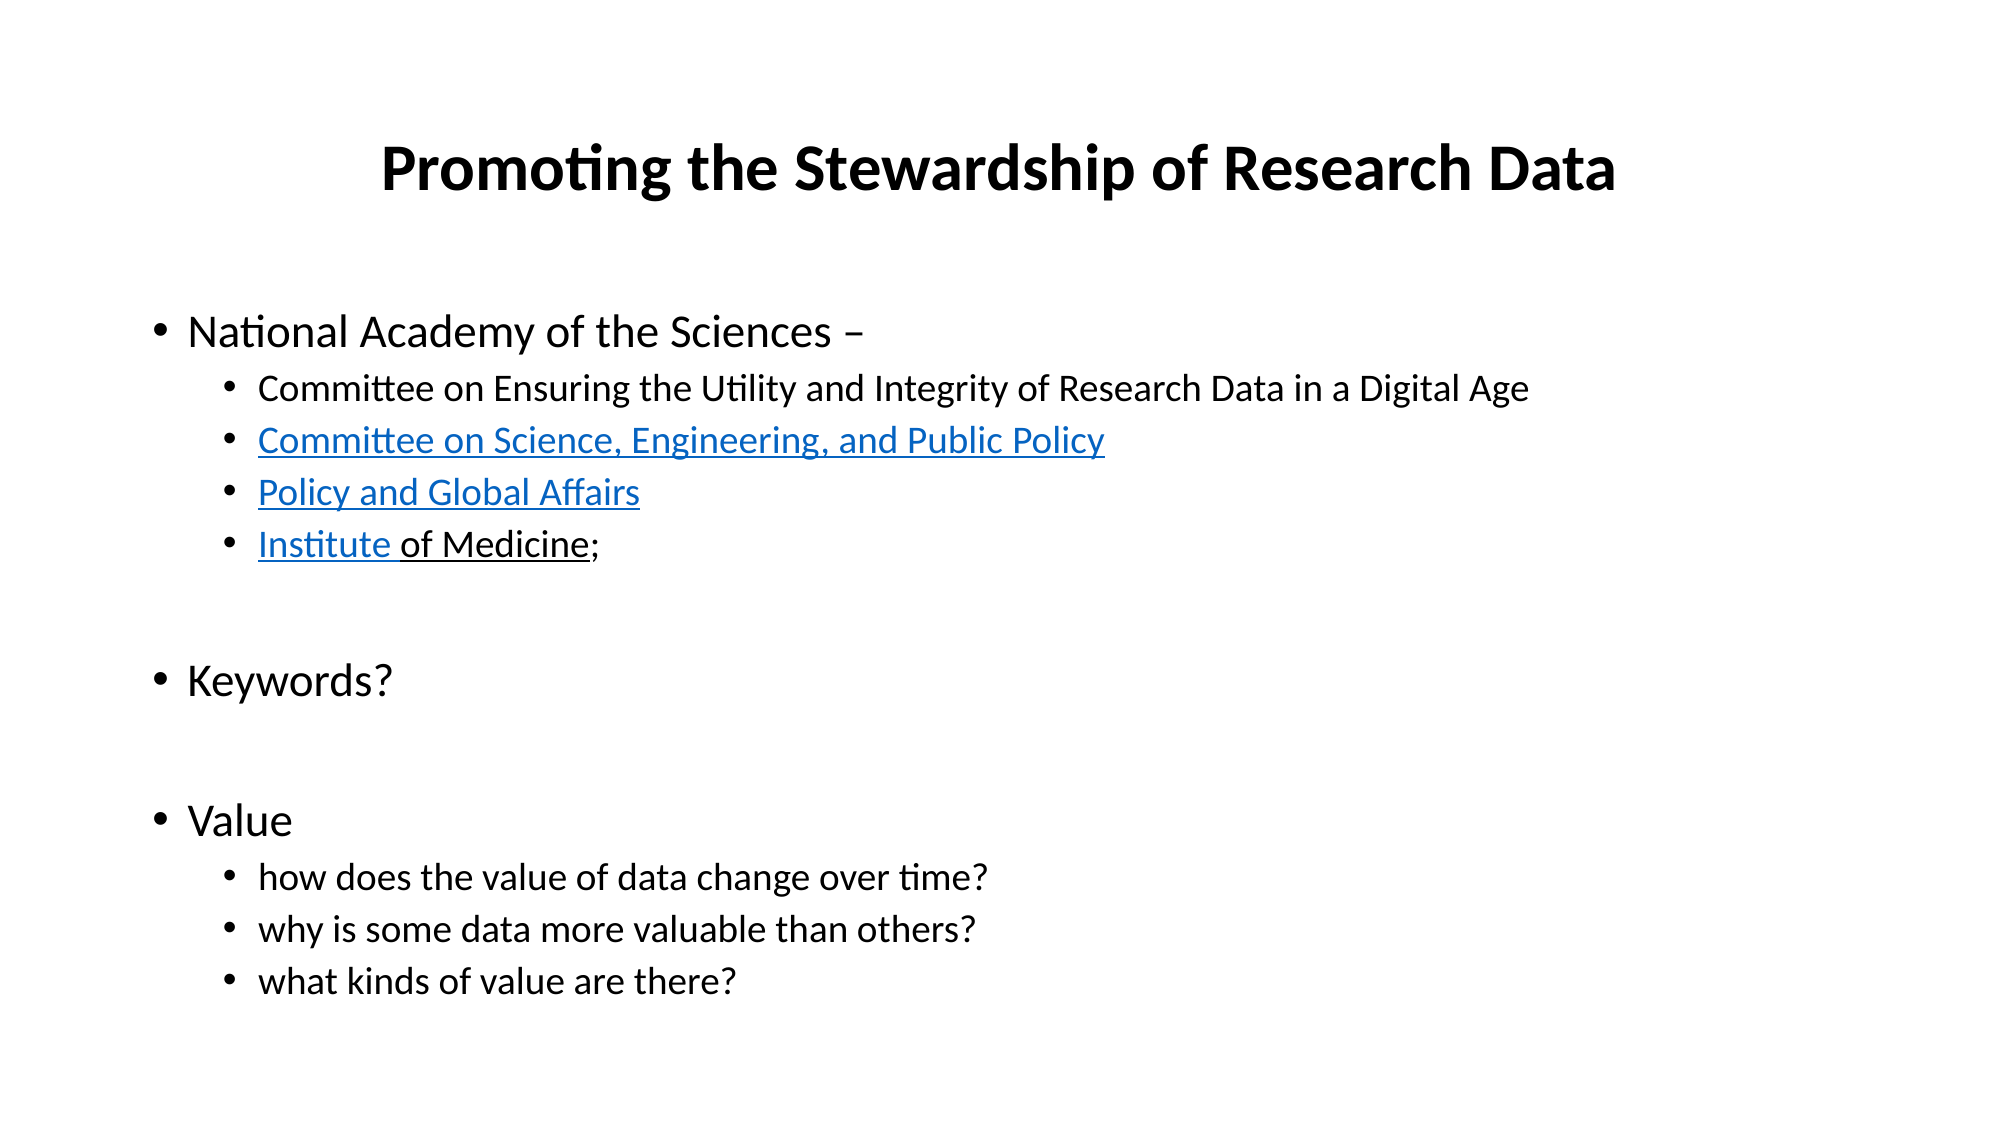

# Promoting the Stewardship of Research Data
National Academy of the Sciences –
Committee on Ensuring the Utility and Integrity of Research Data in a Digital Age
Committee on Science, Engineering, and Public Policy
Policy and Global Affairs
Institute of Medicine;

Keywords?

Value
how does the value of data change over time?
why is some data more valuable than others?
what kinds of value are there?